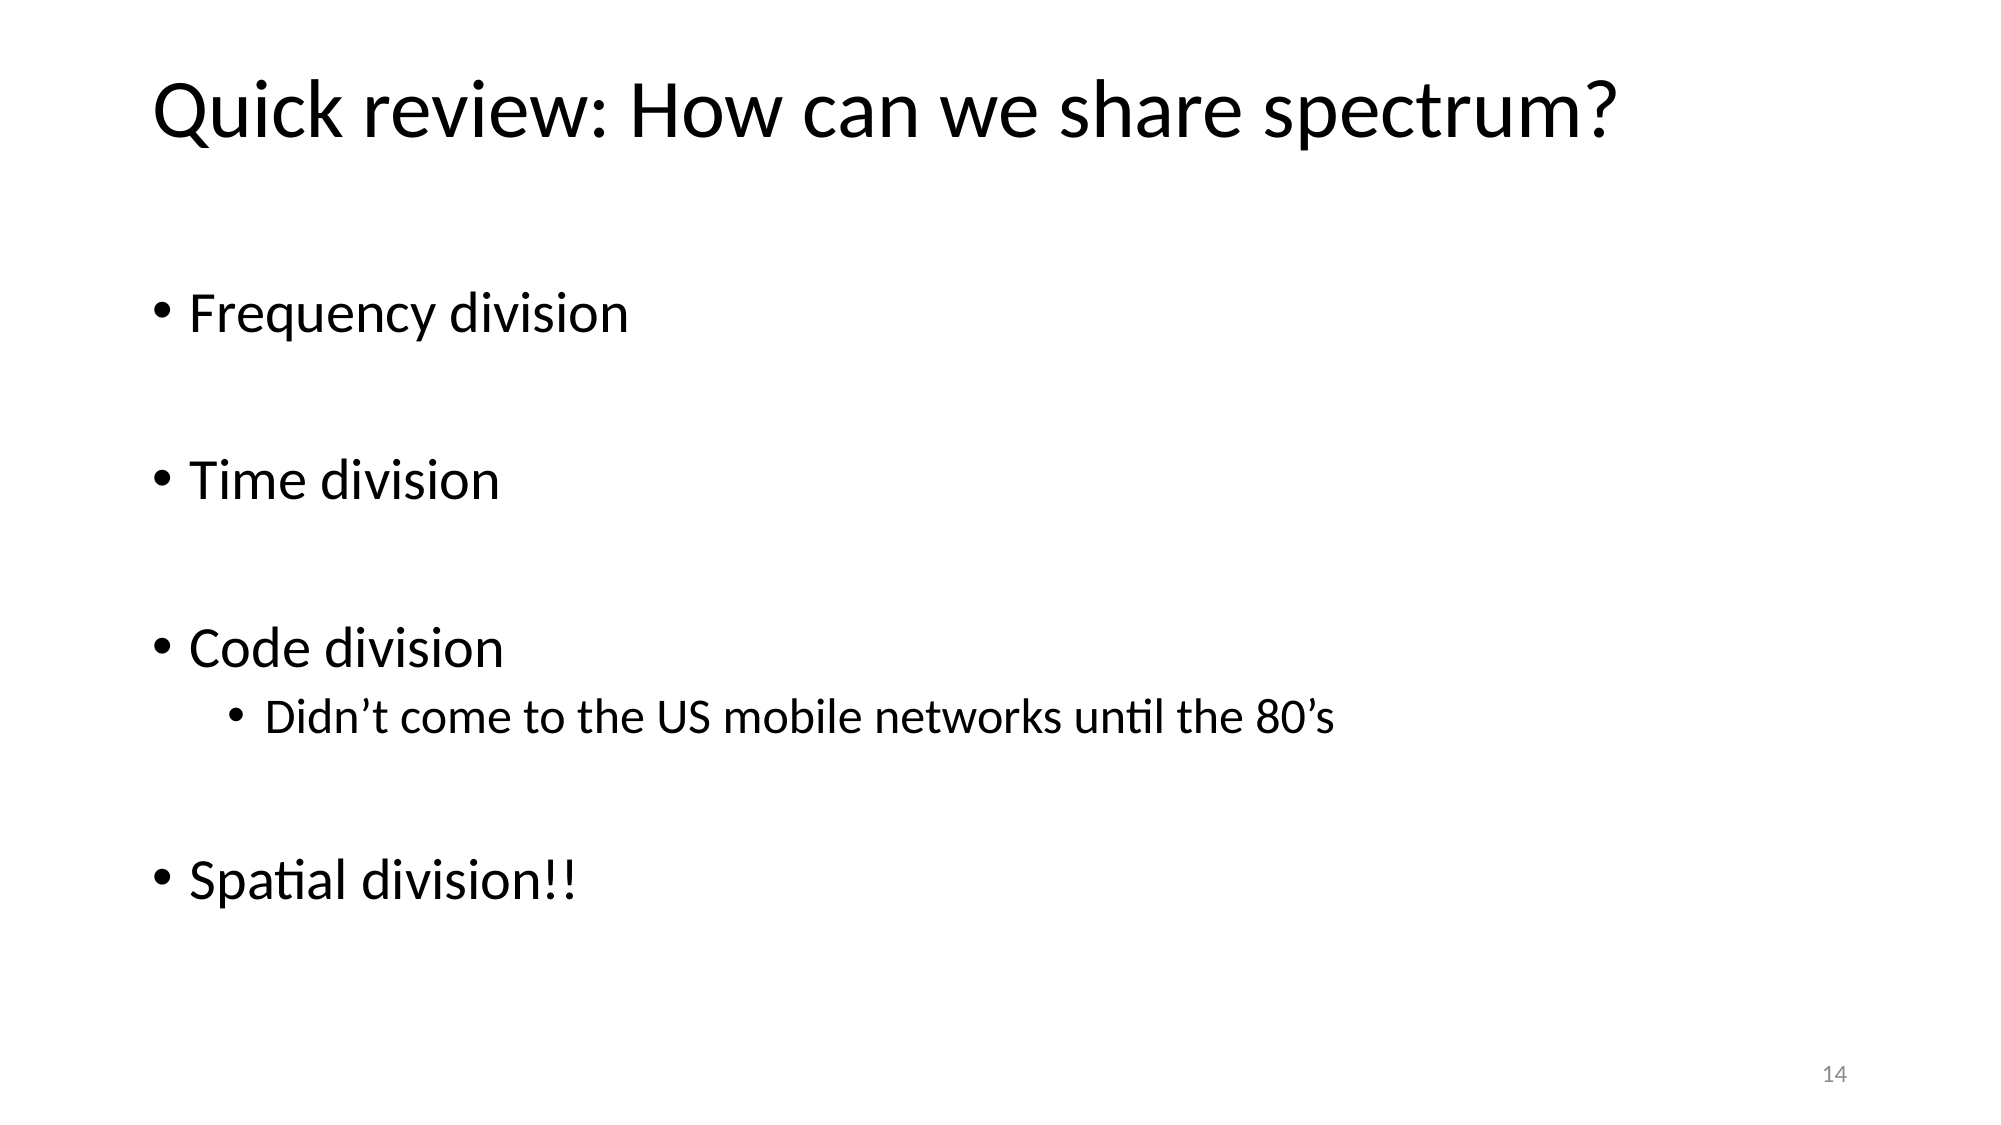

# Quick review: How can we share spectrum?
Frequency division

Time division

Code division
Didn’t come to the US mobile networks until the 80’s

Spatial division!!
14